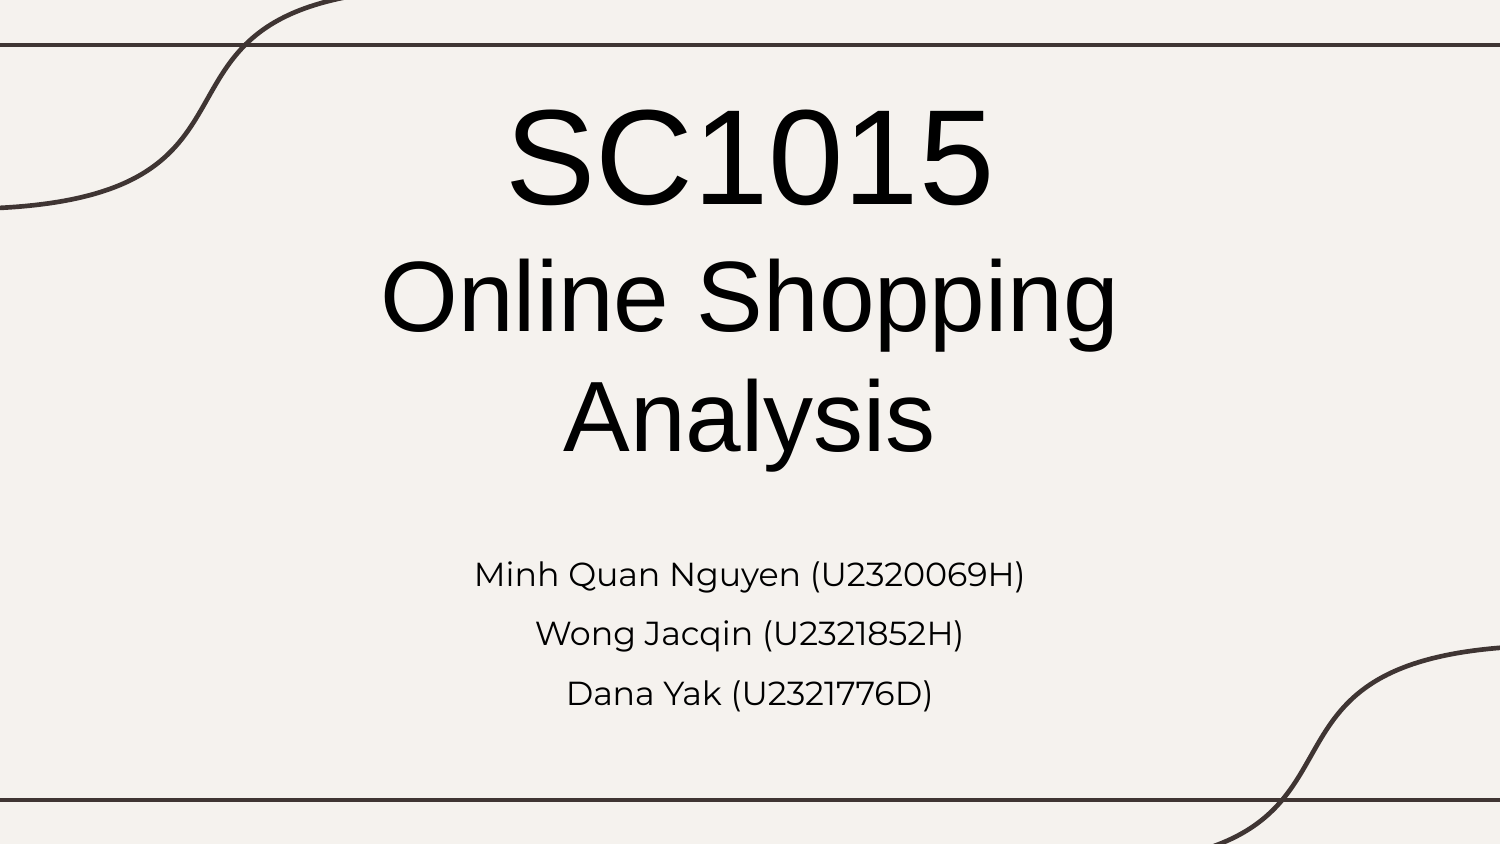

# SC1015 Online Shopping Analysis
Minh Quan Nguyen (U2320069H)
Wong Jacqin (U2321852H)
Dana Yak (U2321776D)